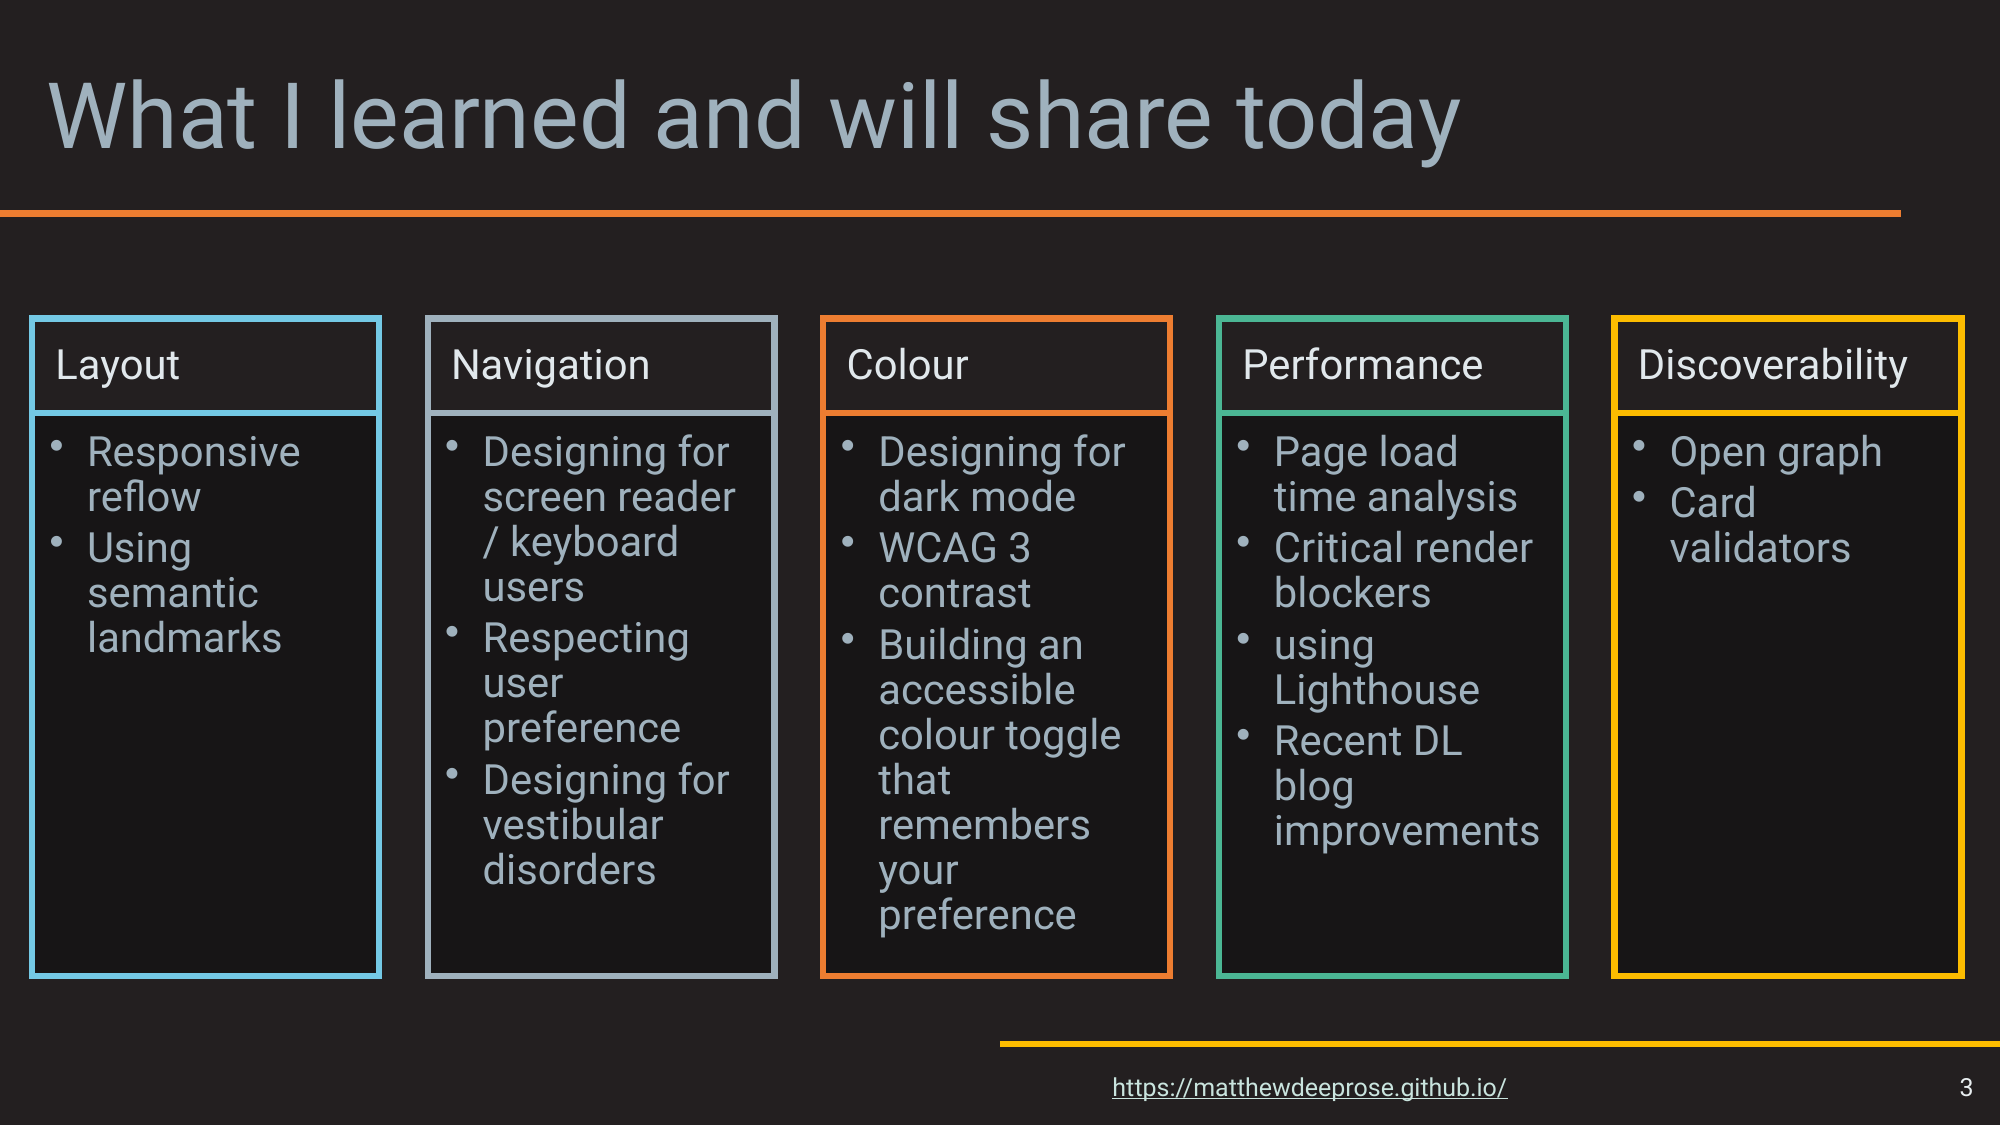

# What I learned and will share today
Layout
Responsive reflow
Using semantic landmarks
Navigation
Designing for screen reader  / keyboard users
Respecting user preference
Designing for vestibular disorders
Colour
Designing for dark mode
WCAG 3 contrast
Building an accessible colour toggle that remembers your preference
Performance
Page load time analysis
Critical render blockers
using Lighthouse
Recent DL blog improvements
Discoverability
Open graph
Card validators
3
https://matthewdeeprose.github.io/